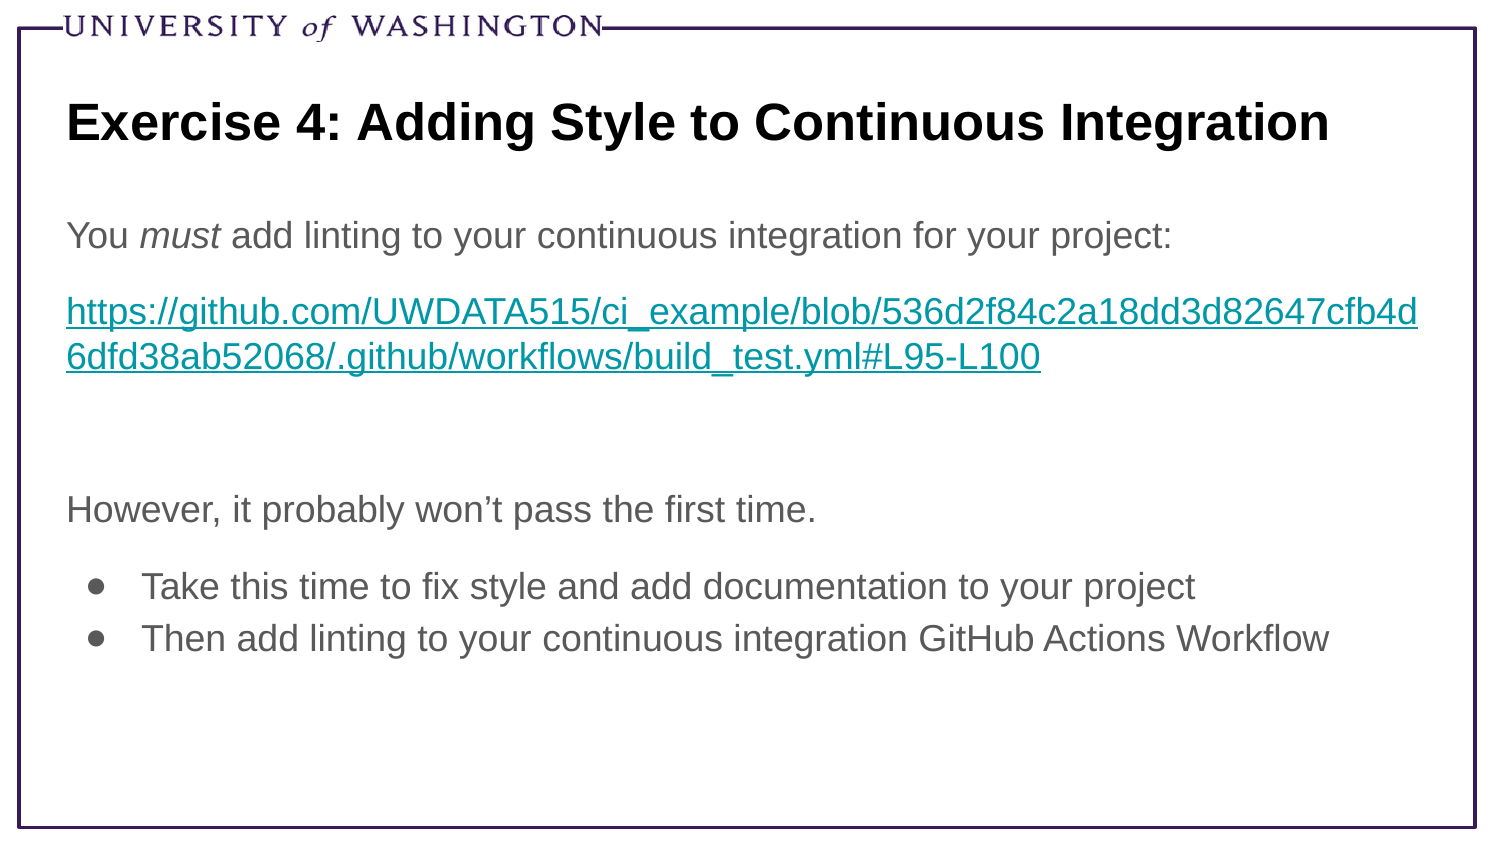

# Exercise 4: Adding Style to Continuous Integration
You must add linting to your continuous integration for your project:
https://github.com/UWDATA515/ci_example/blob/536d2f84c2a18dd3d82647cfb4d6dfd38ab52068/.github/workflows/build_test.yml#L95-L100

However, it probably won’t pass the first time.
Take this time to fix style and add documentation to your project
Then add linting to your continuous integration GitHub Actions Workflow